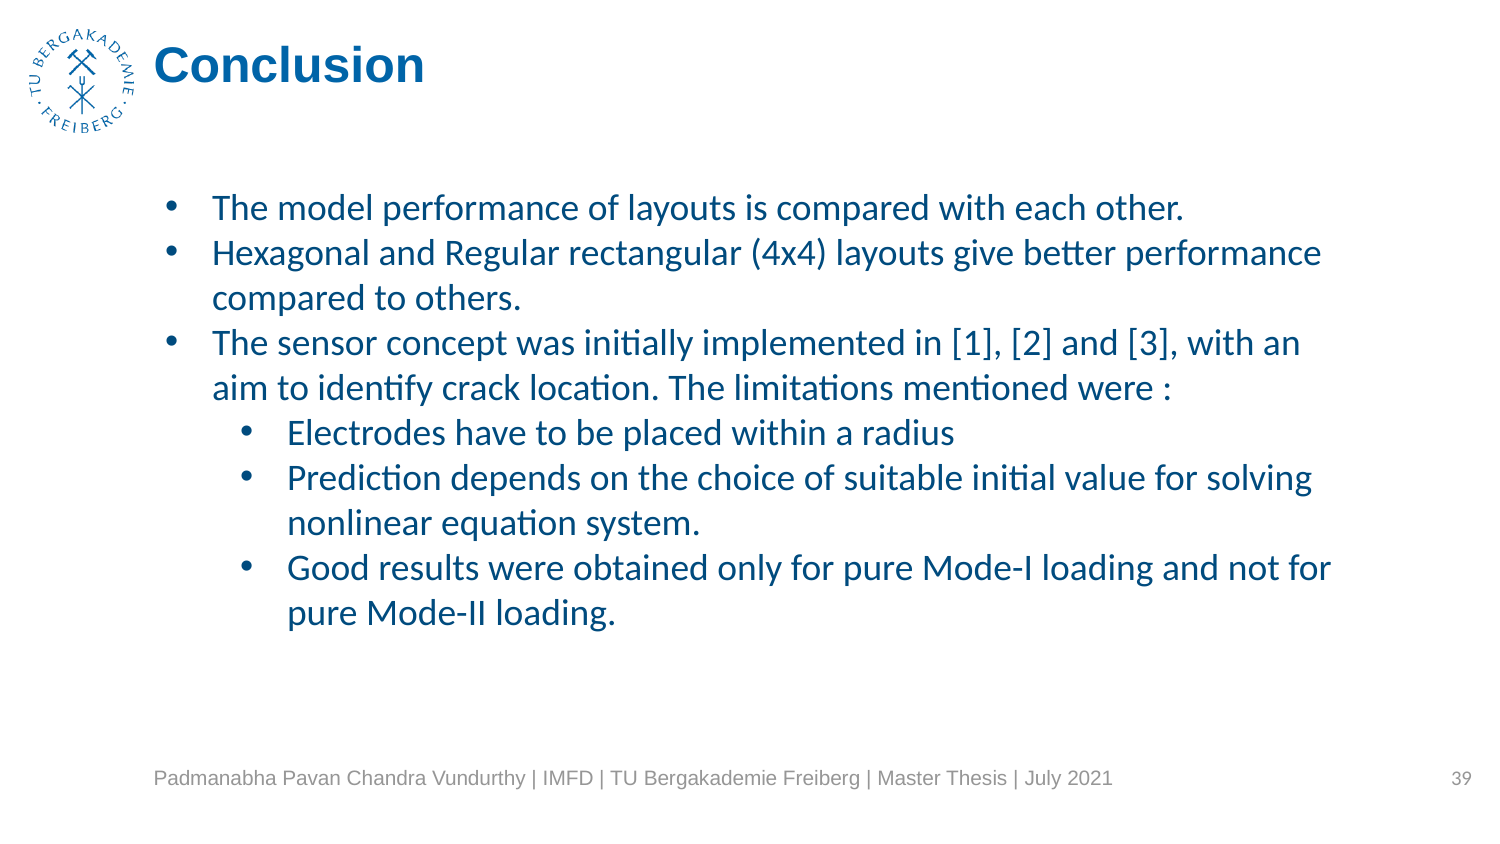

Conclusion
The model performance of layouts is compared with each other.
Hexagonal and Regular rectangular (4x4) layouts give better performance compared to others.
The sensor concept was initially implemented in [1], [2] and [3], with an aim to identify crack location. The limitations mentioned were :
Electrodes have to be placed within a radius
Prediction depends on the choice of suitable initial value for solving nonlinear equation system.
Good results were obtained only for pure Mode-I loading and not for pure Mode-II loading.

Padmanabha Pavan Chandra Vundurthy | IMFD | TU Bergakademie Freiberg | Master Thesis | July 2021
39